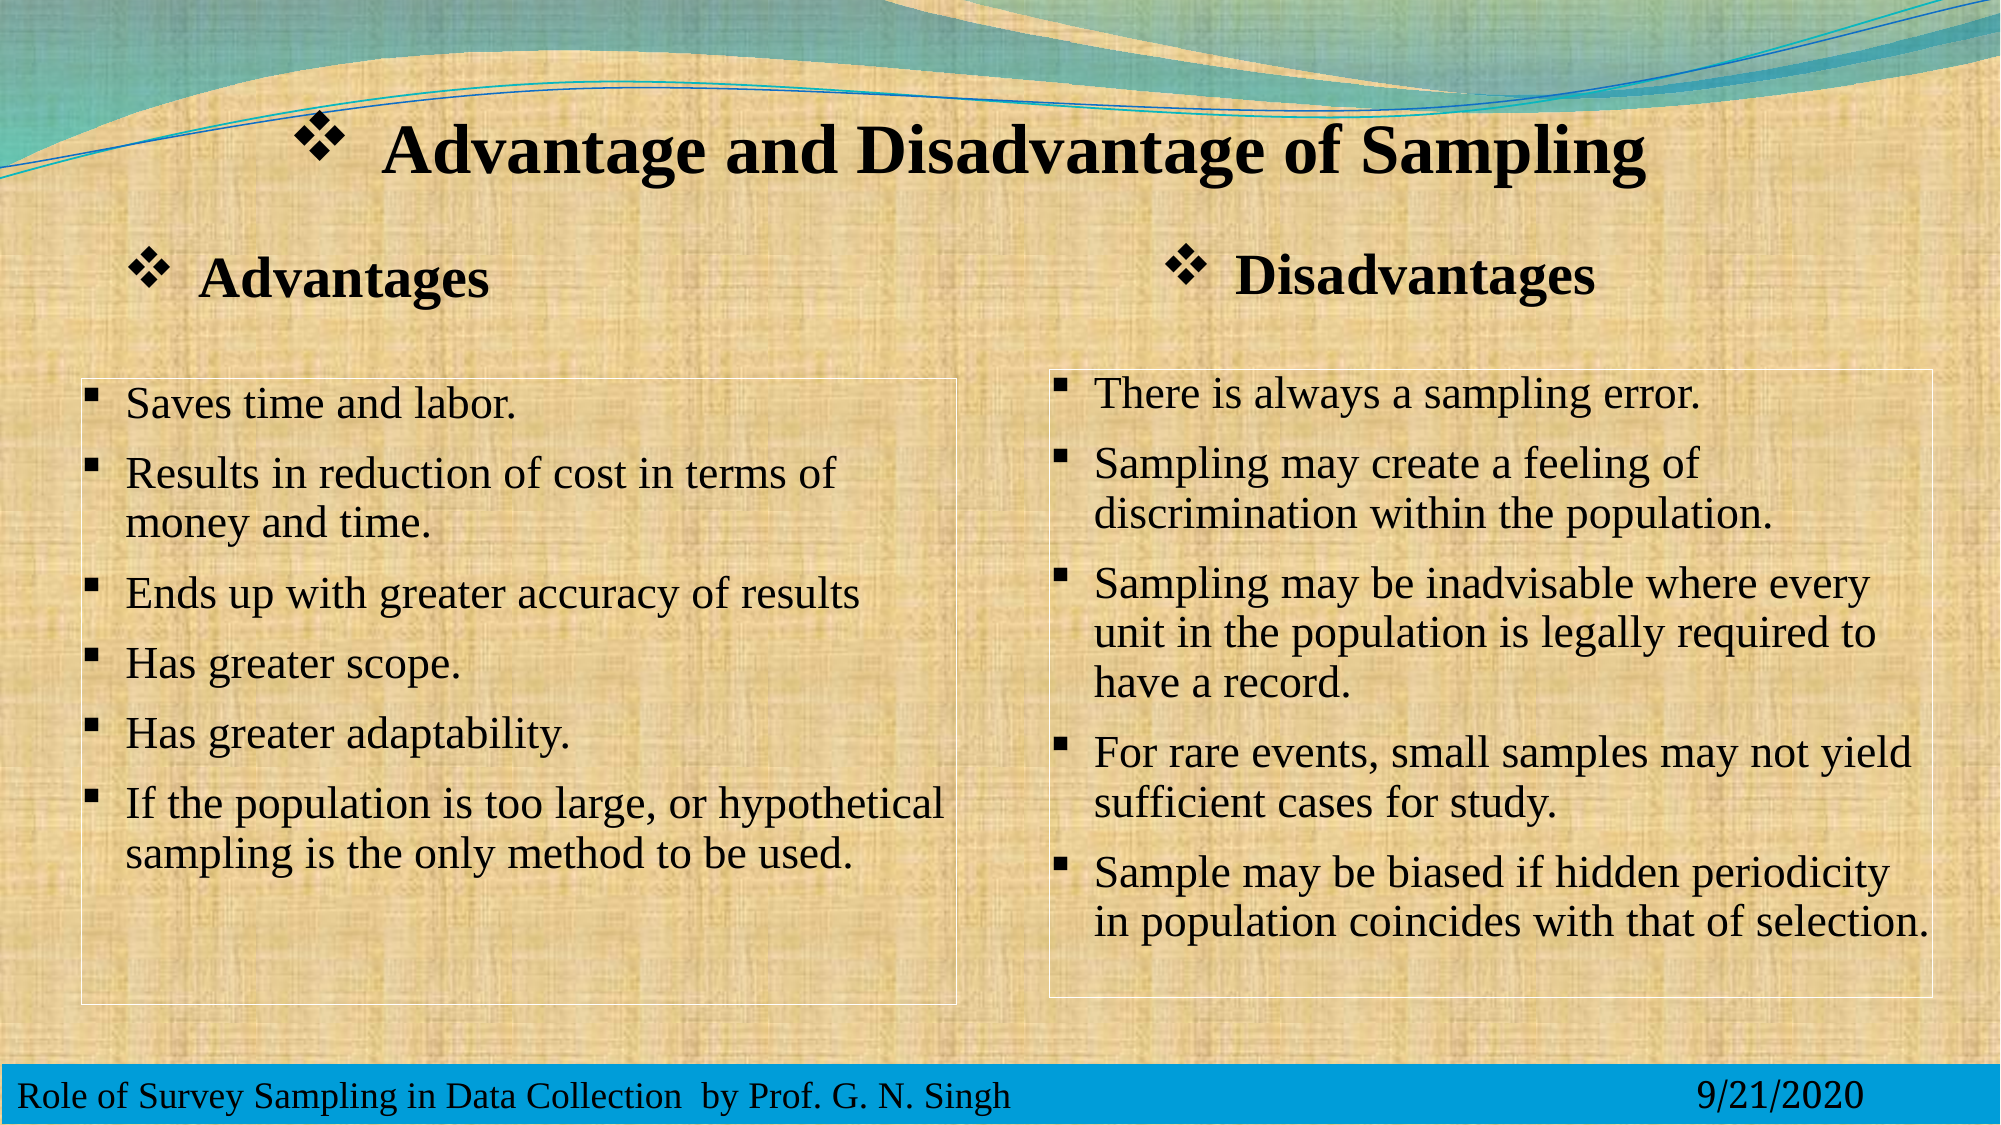

Advantage and Disadvantage of Sampling
Disadvantages
Advantages
There is always a sampling error.
Sampling may create a feeling of discrimination within the population.
Sampling may be inadvisable where every unit in the population is legally required to have a record.
For rare events, small samples may not yield sufficient cases for study.
Sample may be biased if hidden periodicity in population coincides with that of selection.
Saves time and labor.
Results in reduction of cost in terms of money and time.
Ends up with greater accuracy of results
Has greater scope.
Has greater adaptability.
If the population is too large, or hypothetical sampling is the only method to be used.
Role of Survey Sampling in Data Collection  by Prof. G. N. Singh
9/21/2020